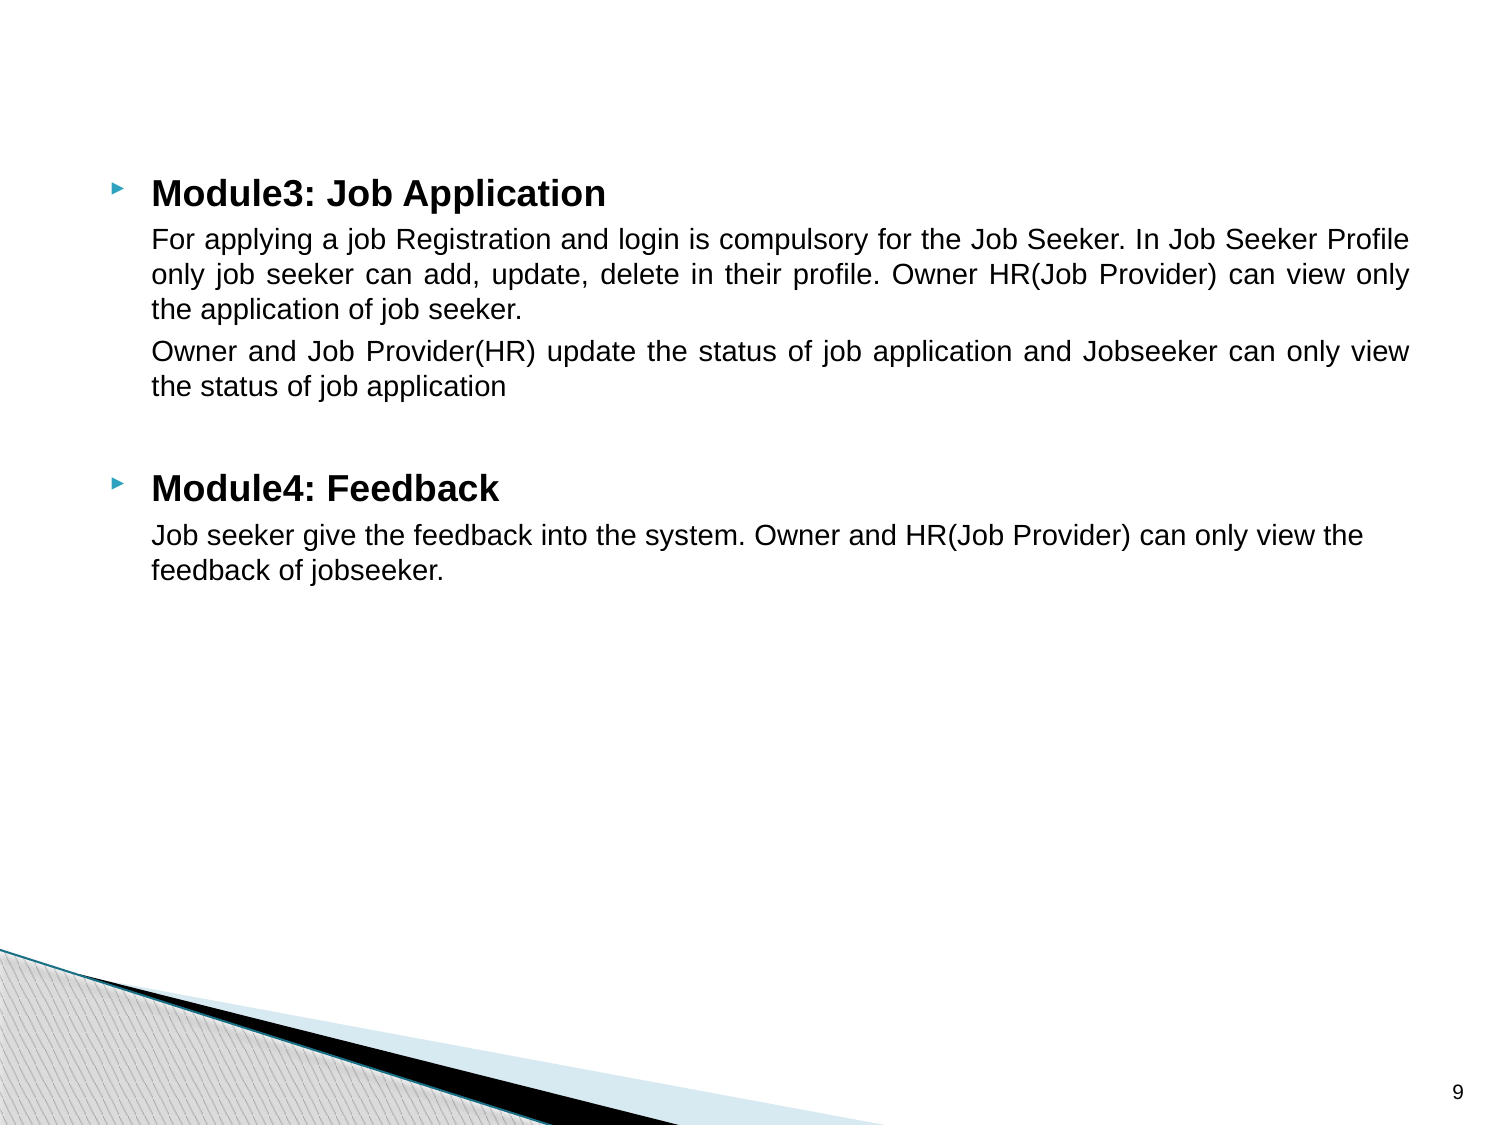

Module3: Job Application
For applying a job Registration and login is compulsory for the Job Seeker. In Job Seeker Profile only job seeker can add, update, delete in their profile. Owner HR(Job Provider) can view only the application of job seeker.
Owner and Job Provider(HR) update the status of job application and Jobseeker can only view the status of job application

Module4: Feedback
Job seeker give the feedback into the system. Owner and HR(Job Provider) can only view the feedback of jobseeker.

9